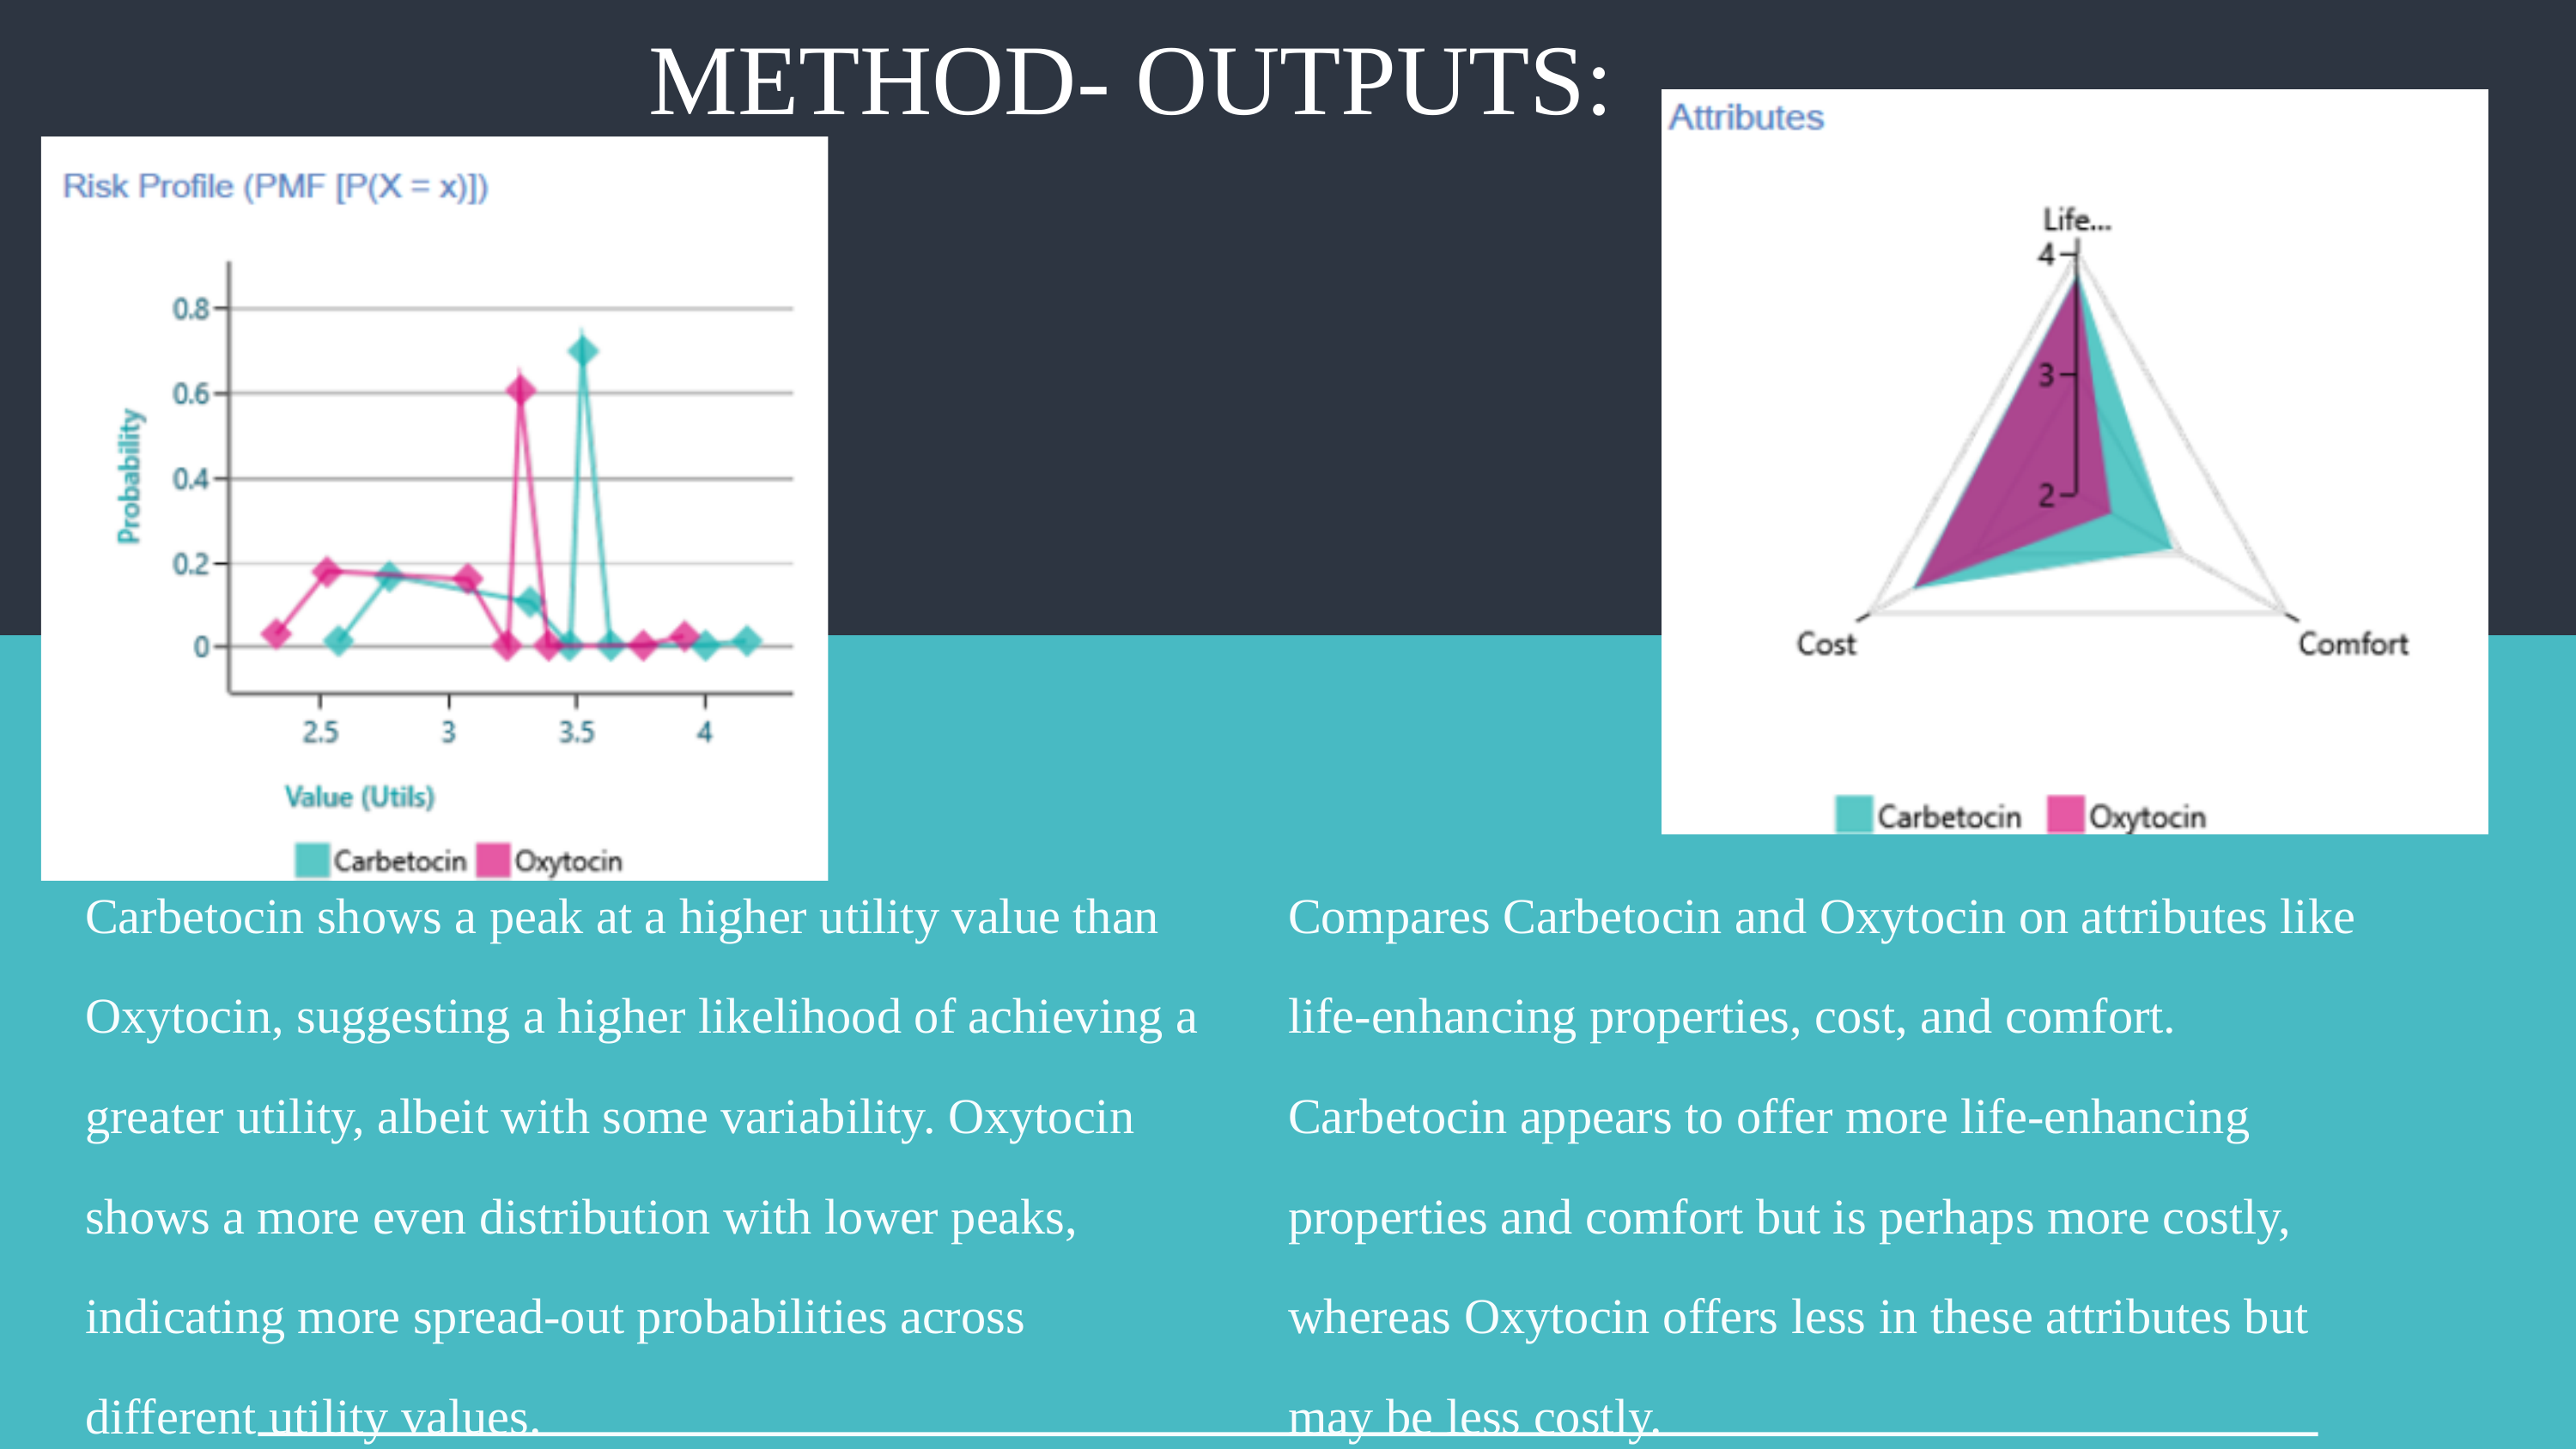

METHOD- OUTPUTS:

Carbetocin shows a peak at a higher utility value than Oxytocin, suggesting a higher likelihood of achieving a greater utility, albeit with some variability. Oxytocin shows a more even distribution with lower peaks, indicating more spread-out probabilities across different utility values.
Compares Carbetocin and Oxytocin on attributes like life-enhancing properties, cost, and comfort. Carbetocin appears to offer more life-enhancing properties and comfort but is perhaps more costly, whereas Oxytocin offers less in these attributes but may be less costly.